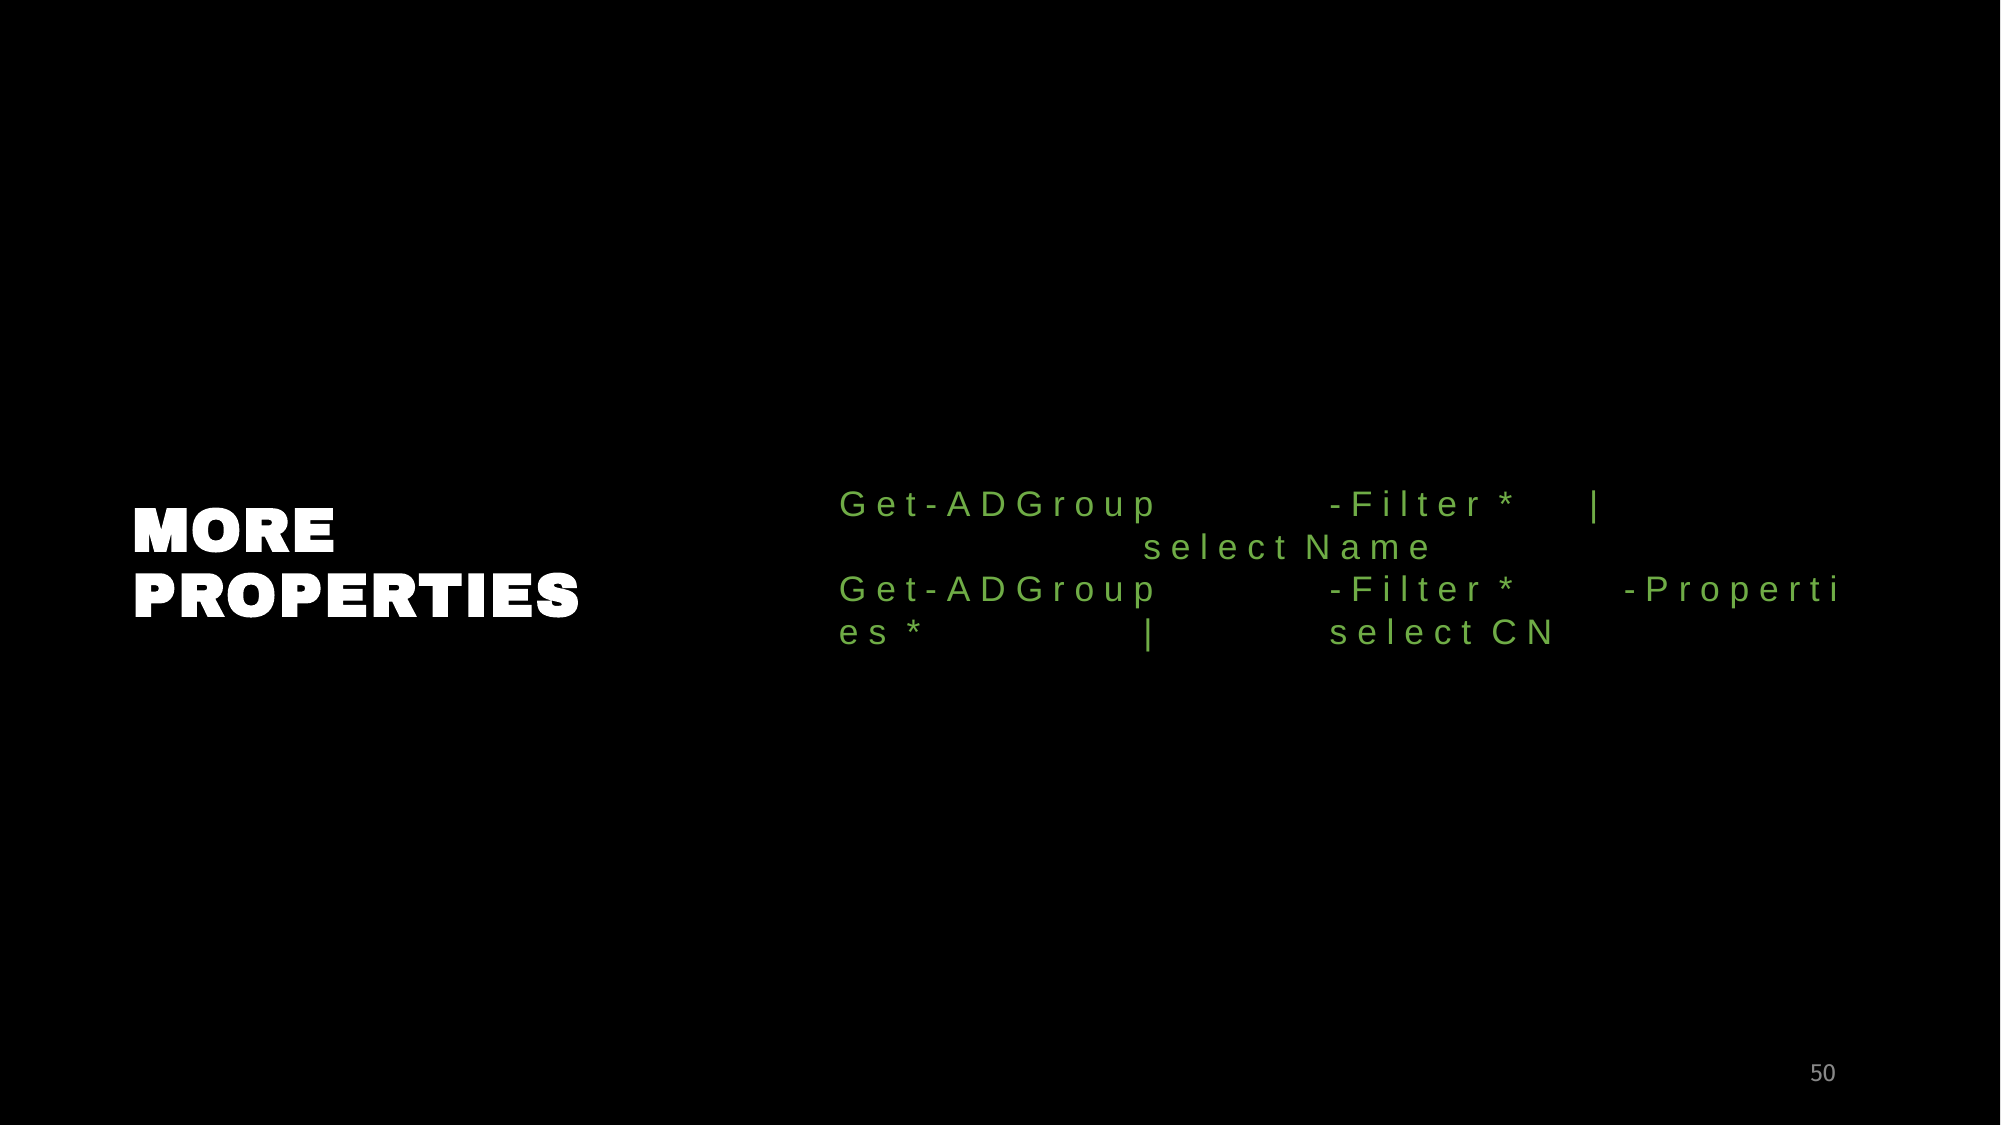

G e t - A D G r o u p	- F i l t e r  *	|	s e l e c t  N a m e
MORE PROPERTIES
G e t - A D G r o u p	- F i l t e r  *	- P r o p e r t i e s  *	|	s e l e c t  C N
50